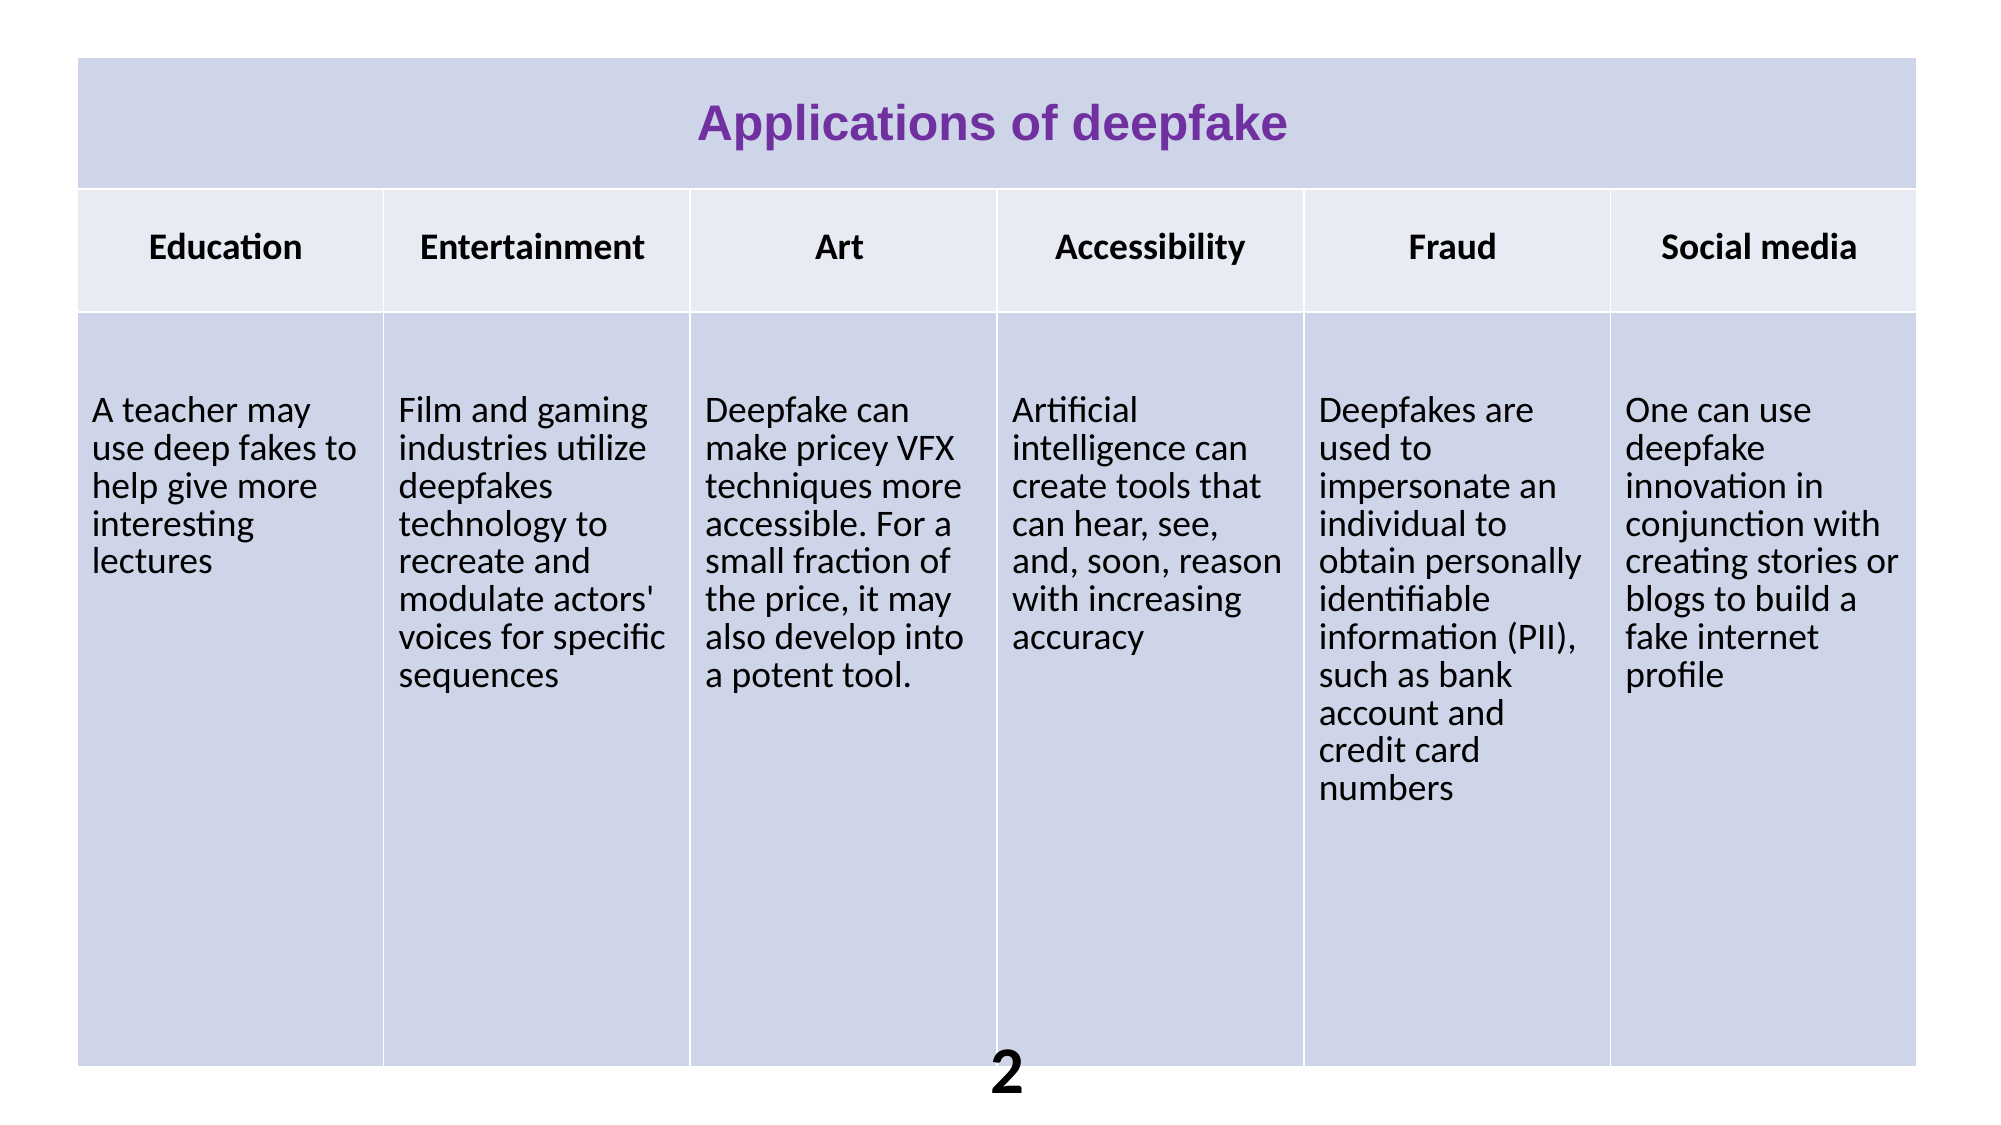

| Applications of deepfake |  |  |  |  |  |
| --- | --- | --- | --- | --- | --- |
| Education | Entertainment | Art | Accessibility | Fraud | Social media |
| A teacher may use deep fakes to help give more interesting lectures | Film and gaming industries utilize deepfakes technology to recreate and modulate actors' voices for specific sequences | Deepfake can make pricey VFX techniques more accessible. For a small fraction of the price, it may also develop into a potent tool. | Artificial intelligence can create tools that can hear, see, and, soon, reason with increasing accuracy | Deepfakes are used to impersonate an individual to obtain personally identifiable information (PII), such as bank account and credit card numbers | One can use deepfake innovation in conjunction with creating stories or blogs to build a fake internet profile |
2